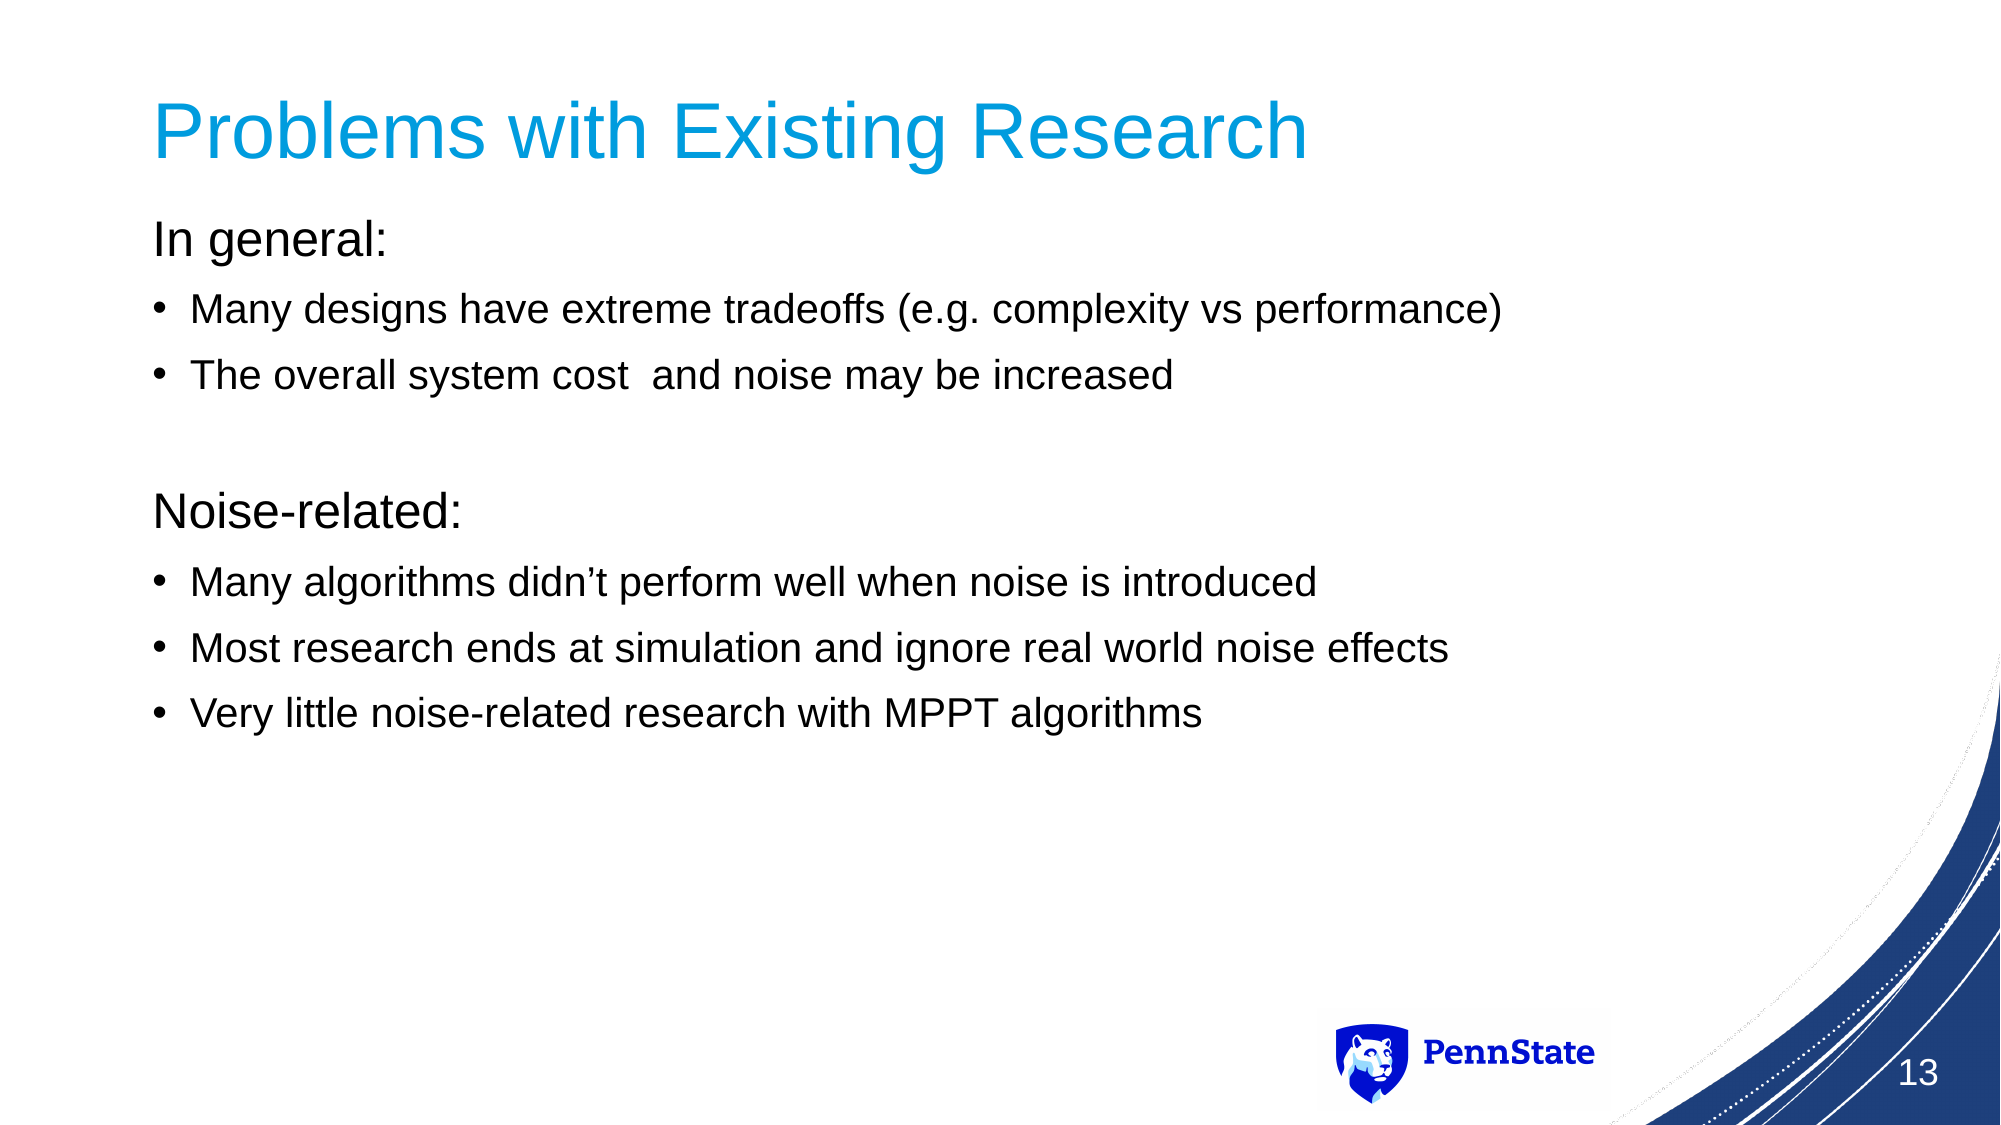

# Problems with Existing Research
In general:
Many designs have extreme tradeoffs (e.g. complexity vs performance)
The overall system cost  and noise may be increased

Noise-related:
Many algorithms didn’t perform well when noise is introduced
Most research ends at simulation and ignore real world noise effects
Very little noise-related research with MPPT algorithms
13